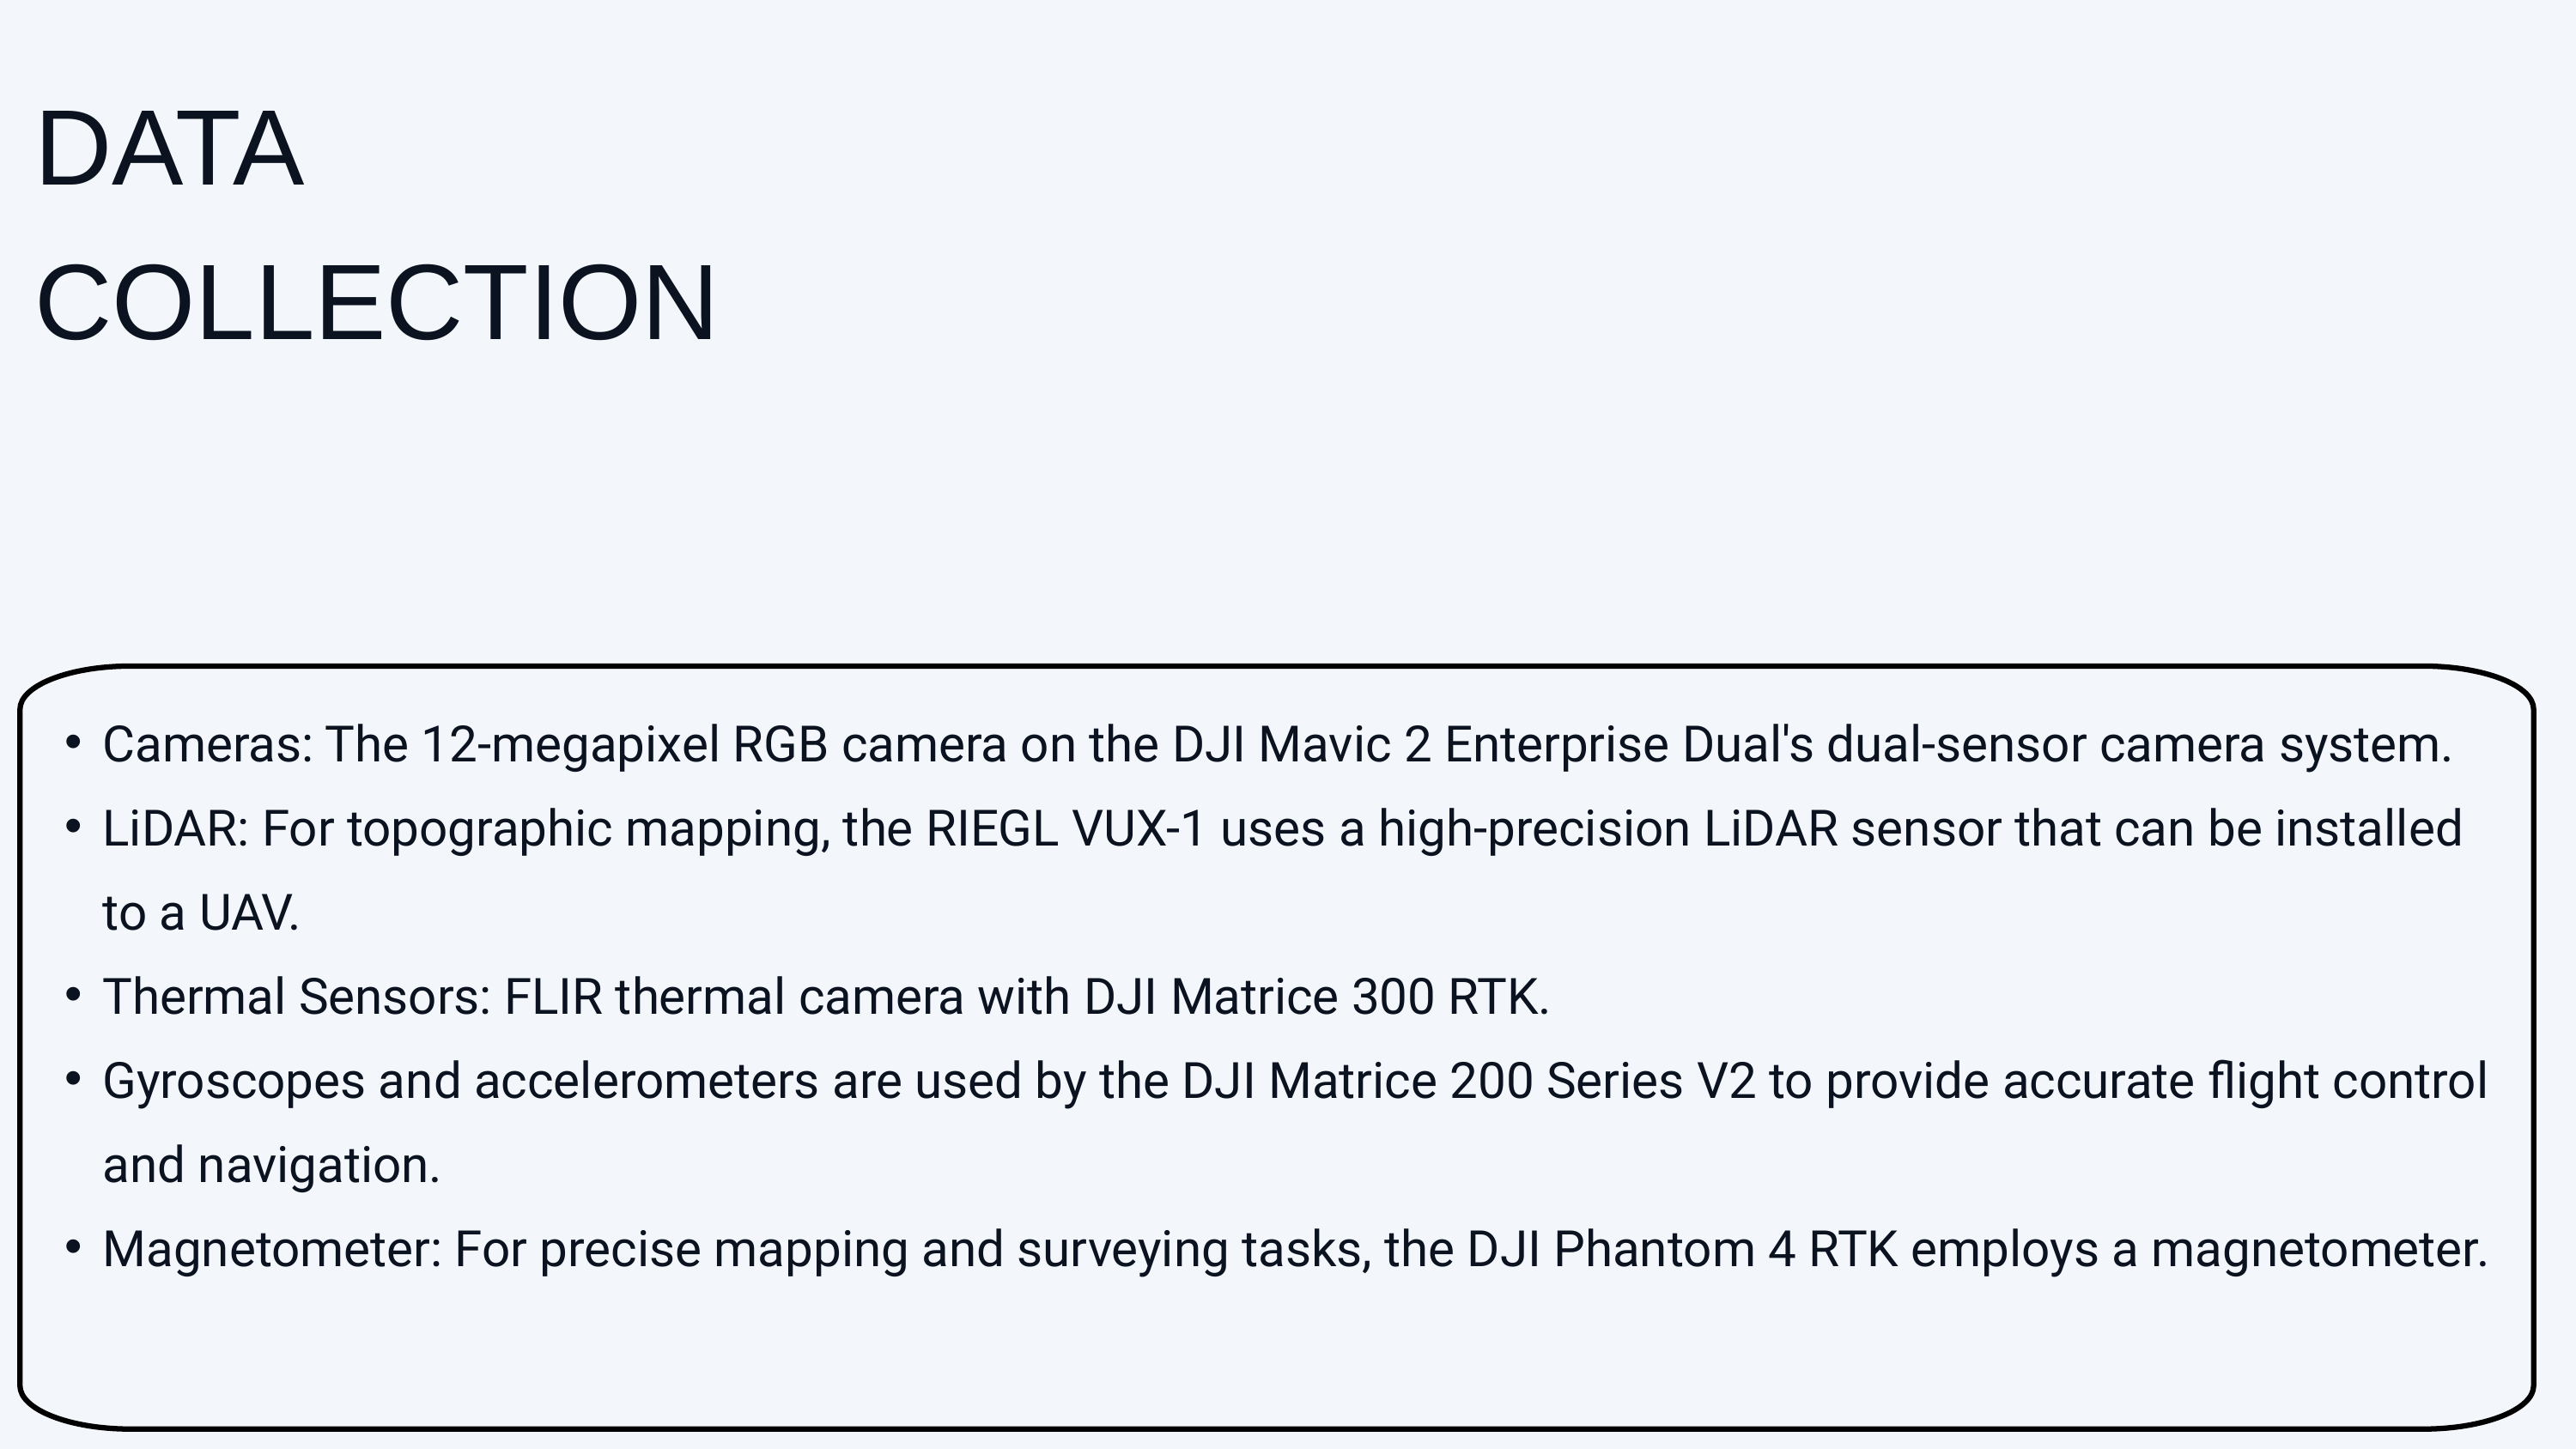

DATA COLLECTION
HIGH MOBILITY

Cameras: The 12-megapixel RGB camera on the DJI Mavic 2 Enterprise Dual's dual-sensor camera system.
LiDAR: For topographic mapping, the RIEGL VUX-1 uses a high-precision LiDAR sensor that can be installed to a UAV.
Thermal Sensors: FLIR thermal camera with DJI Matrice 300 RTK.
Gyroscopes and accelerometers are used by the DJI Matrice 200 Series V2 to provide accurate flight control and navigation.
Magnetometer: For precise mapping and surveying tasks, the DJI Phantom 4 RTK employs a magnetometer.